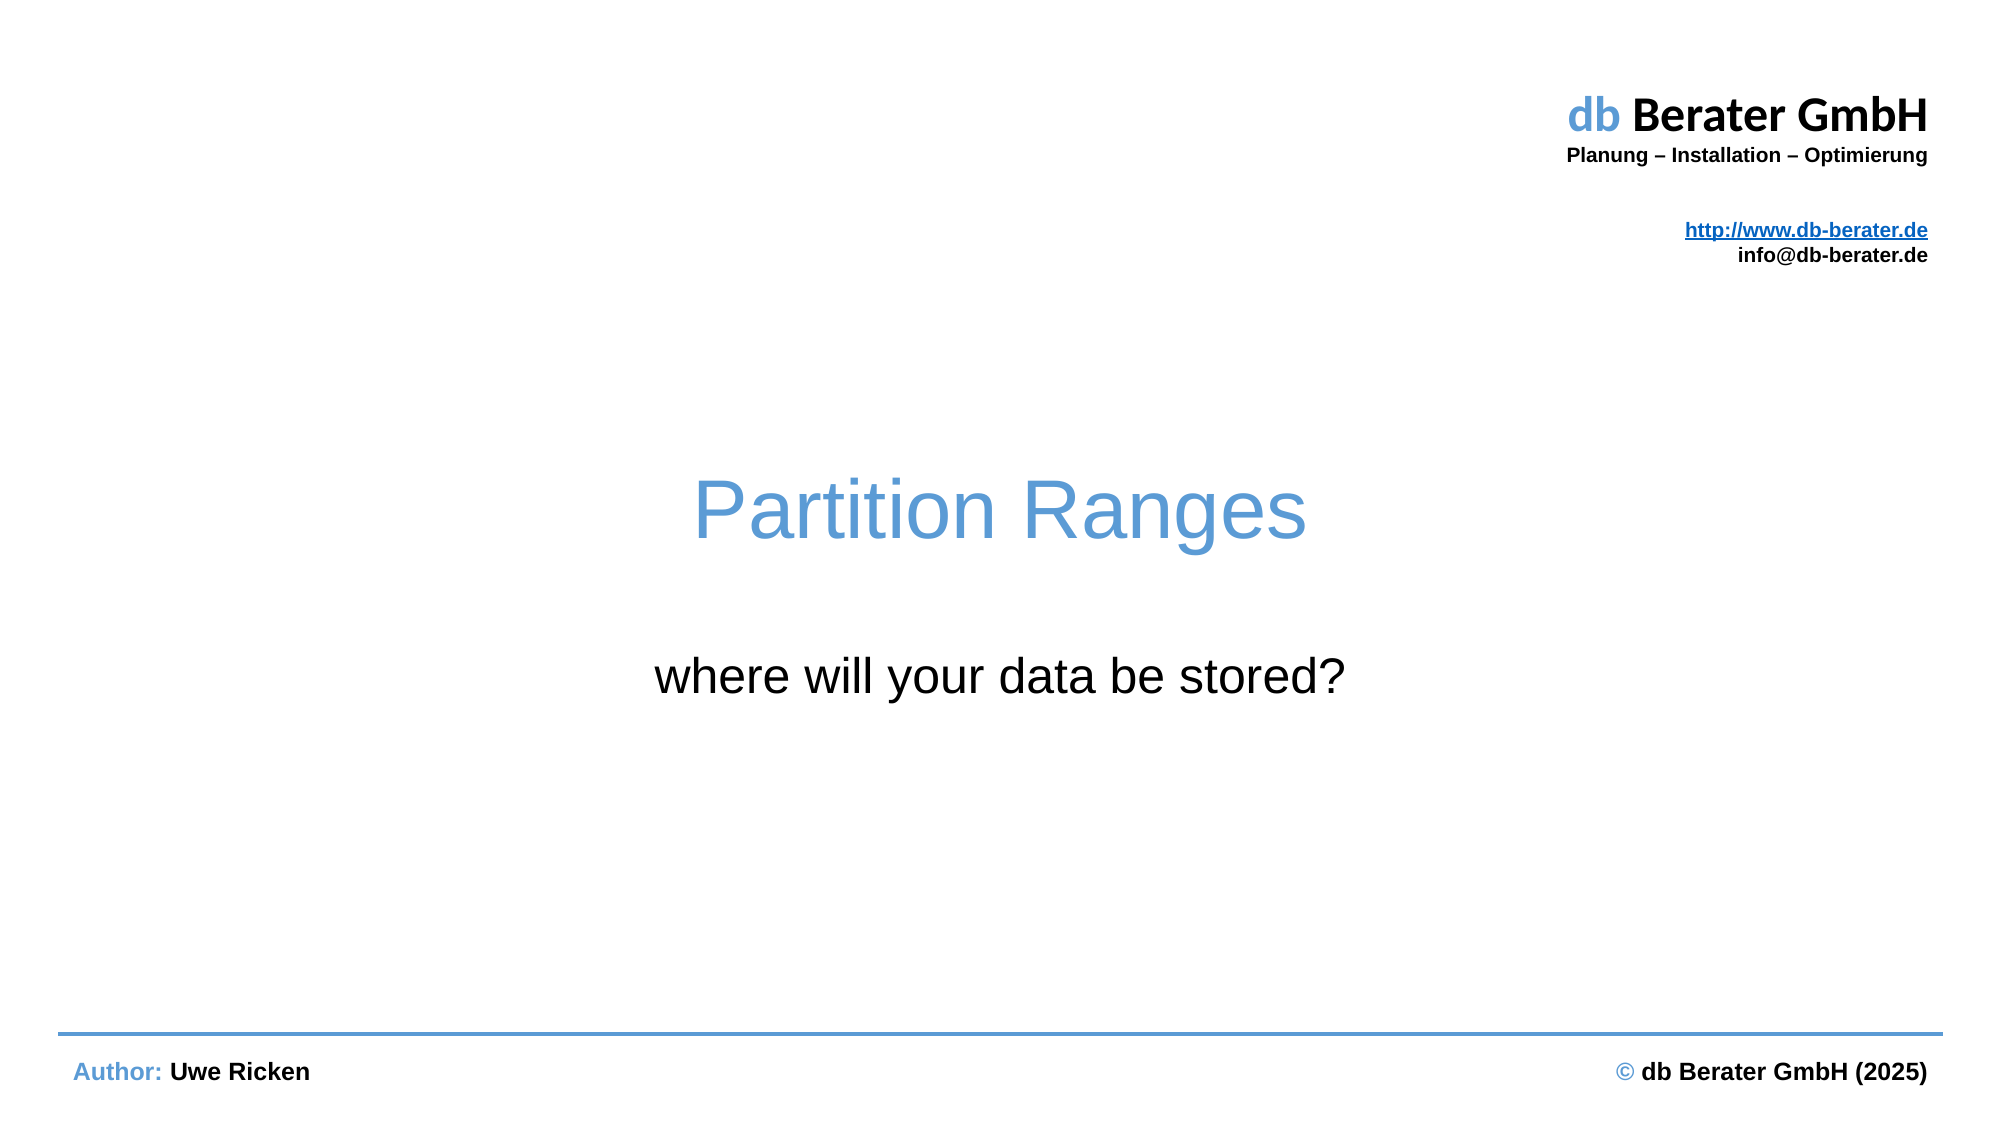

# Partition Ranges
where will your data be stored?